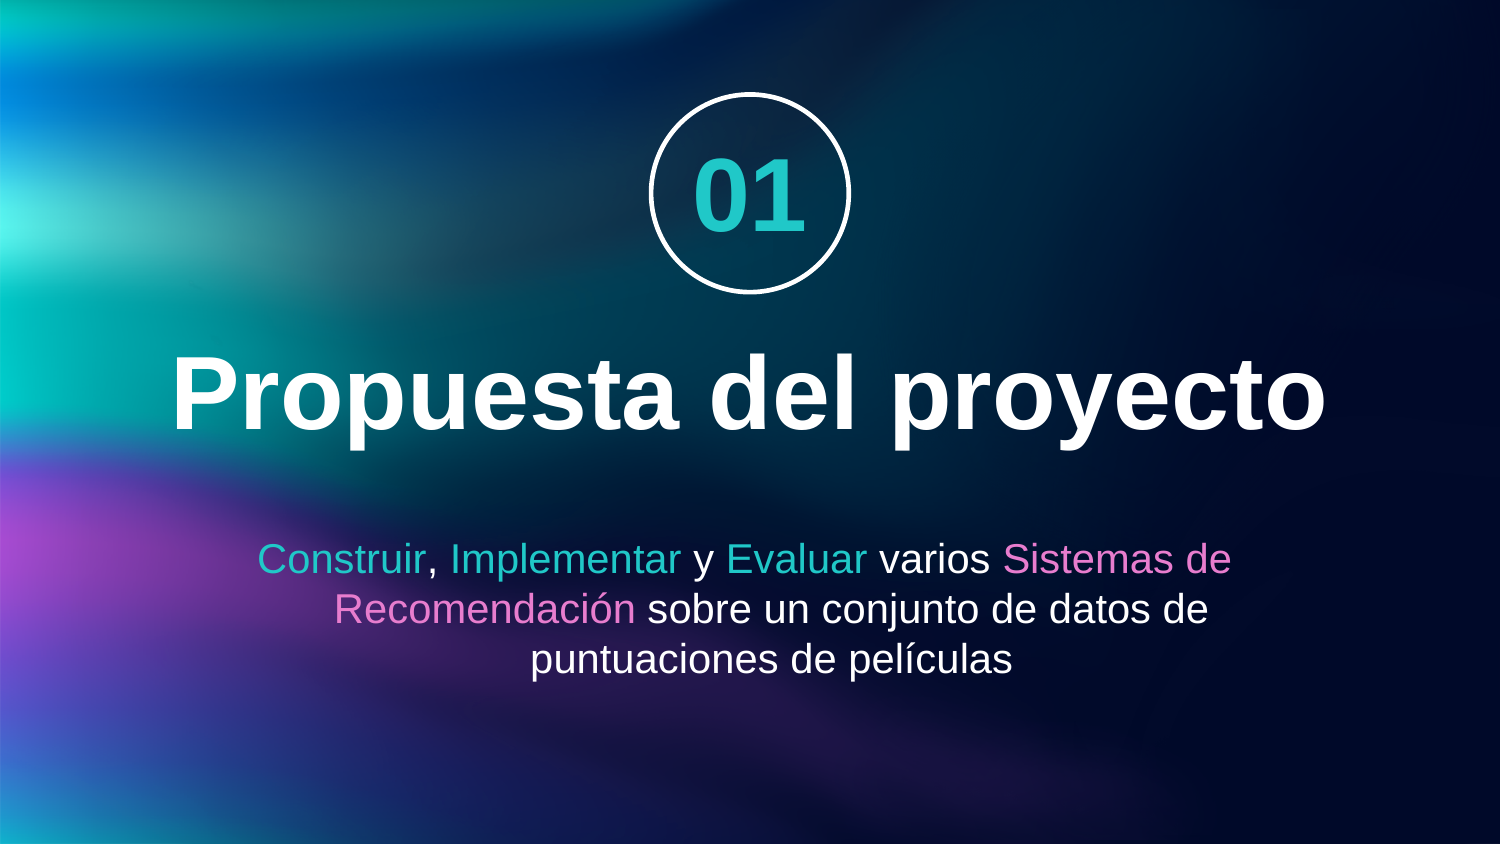

01
# Propuesta del proyecto
Construir, Implementar y Evaluar varios Sistemas de Recomendación sobre un conjunto de datos de puntuaciones de películas